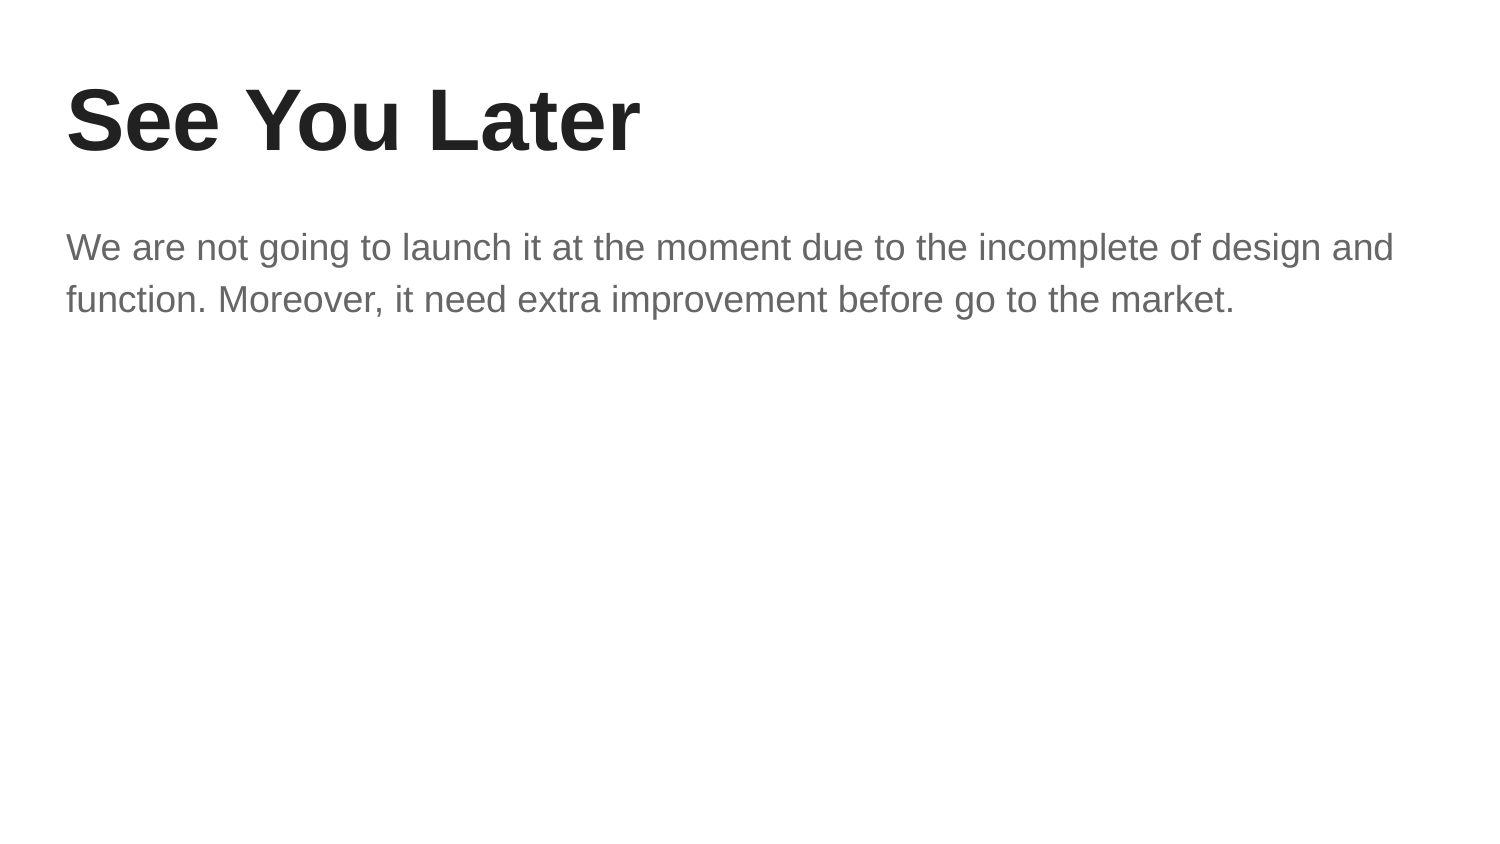

# See You Later
We are not going to launch it at the moment due to the incomplete of design and function. Moreover, it need extra improvement before go to the market.